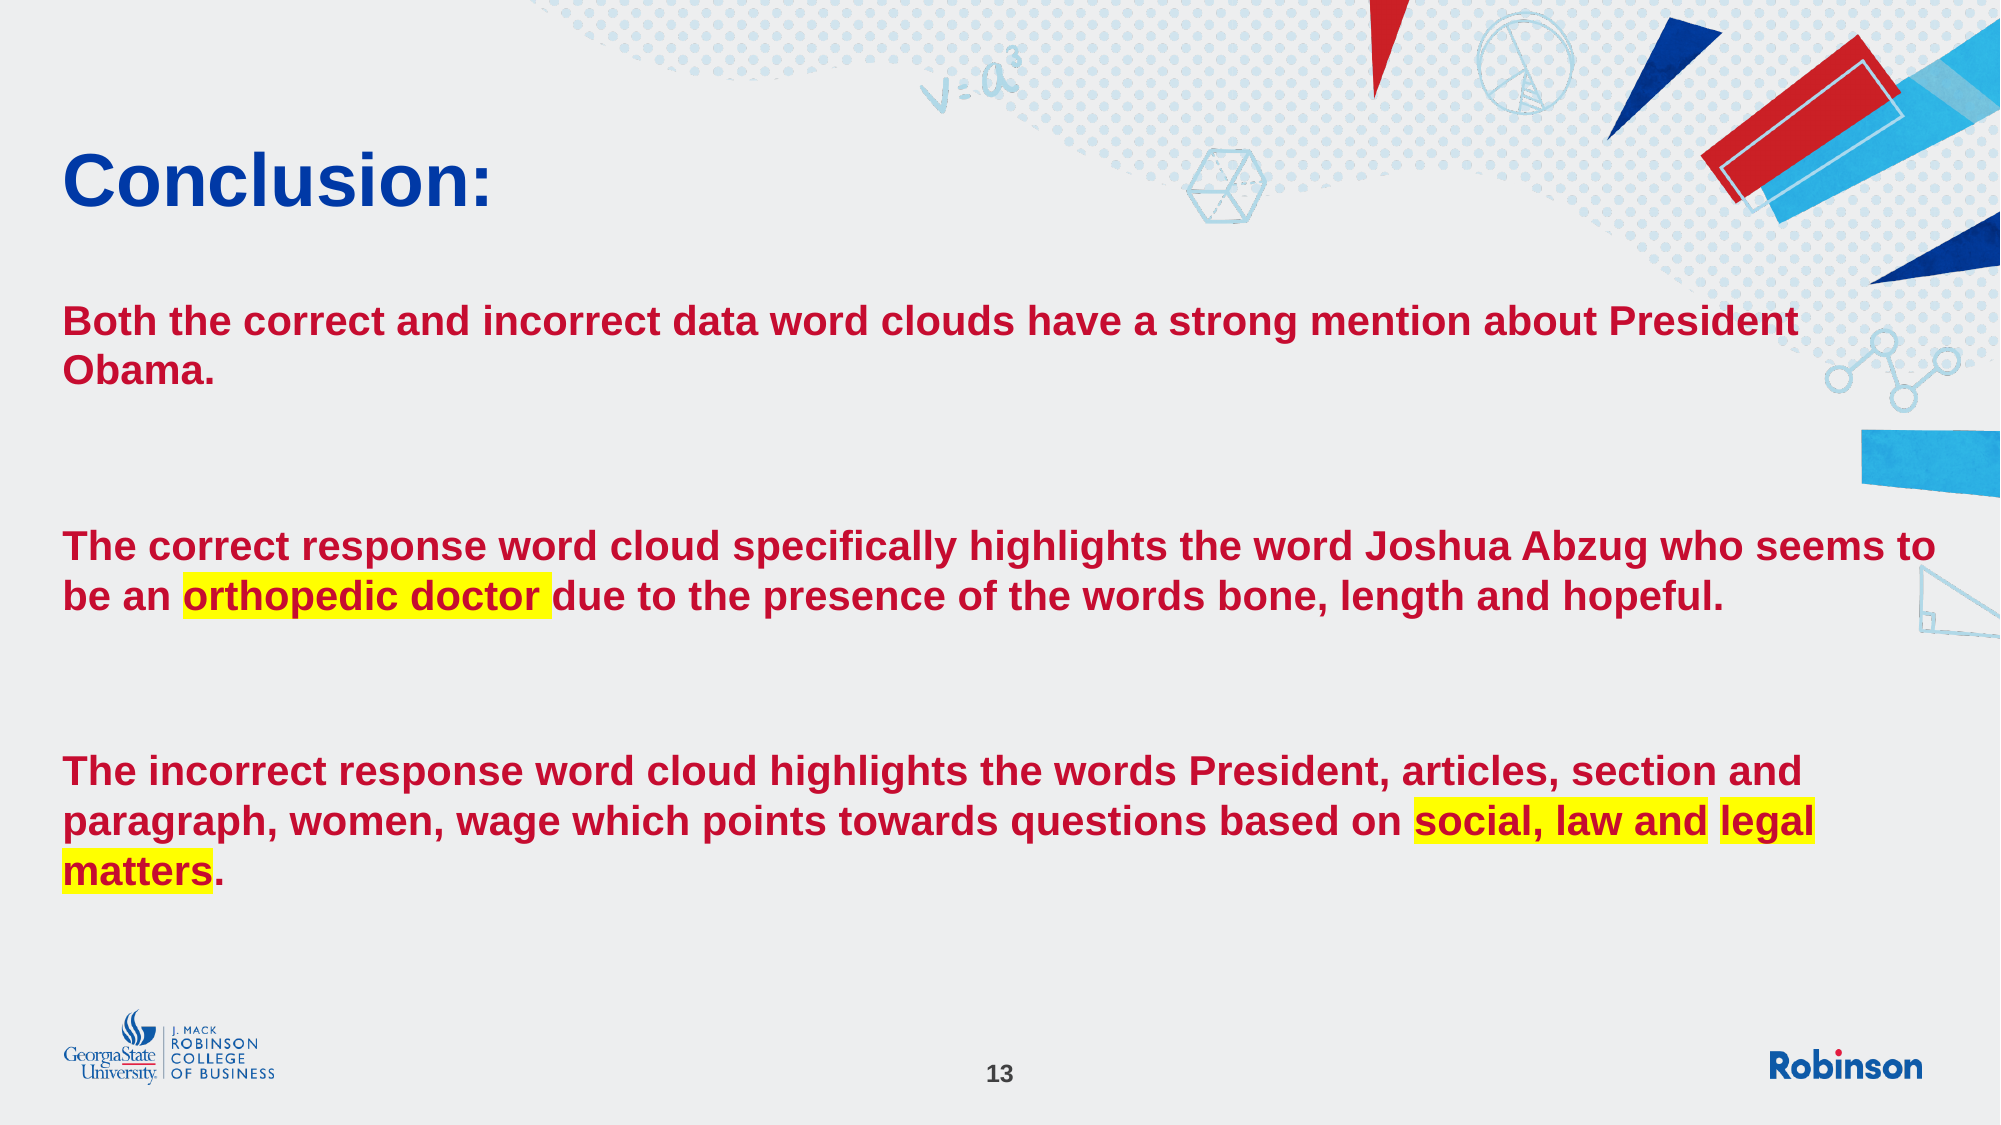

# Conclusion:
Both the correct and incorrect data word clouds have a strong mention about President Obama.

The correct response word cloud specifically highlights the word Joshua Abzug who seems to be an orthopedic doctor due to the presence of the words bone, length and hopeful.

The incorrect response word cloud highlights the words President, articles, section and paragraph, women, wage which points towards questions based on social, law and legal matters.
13